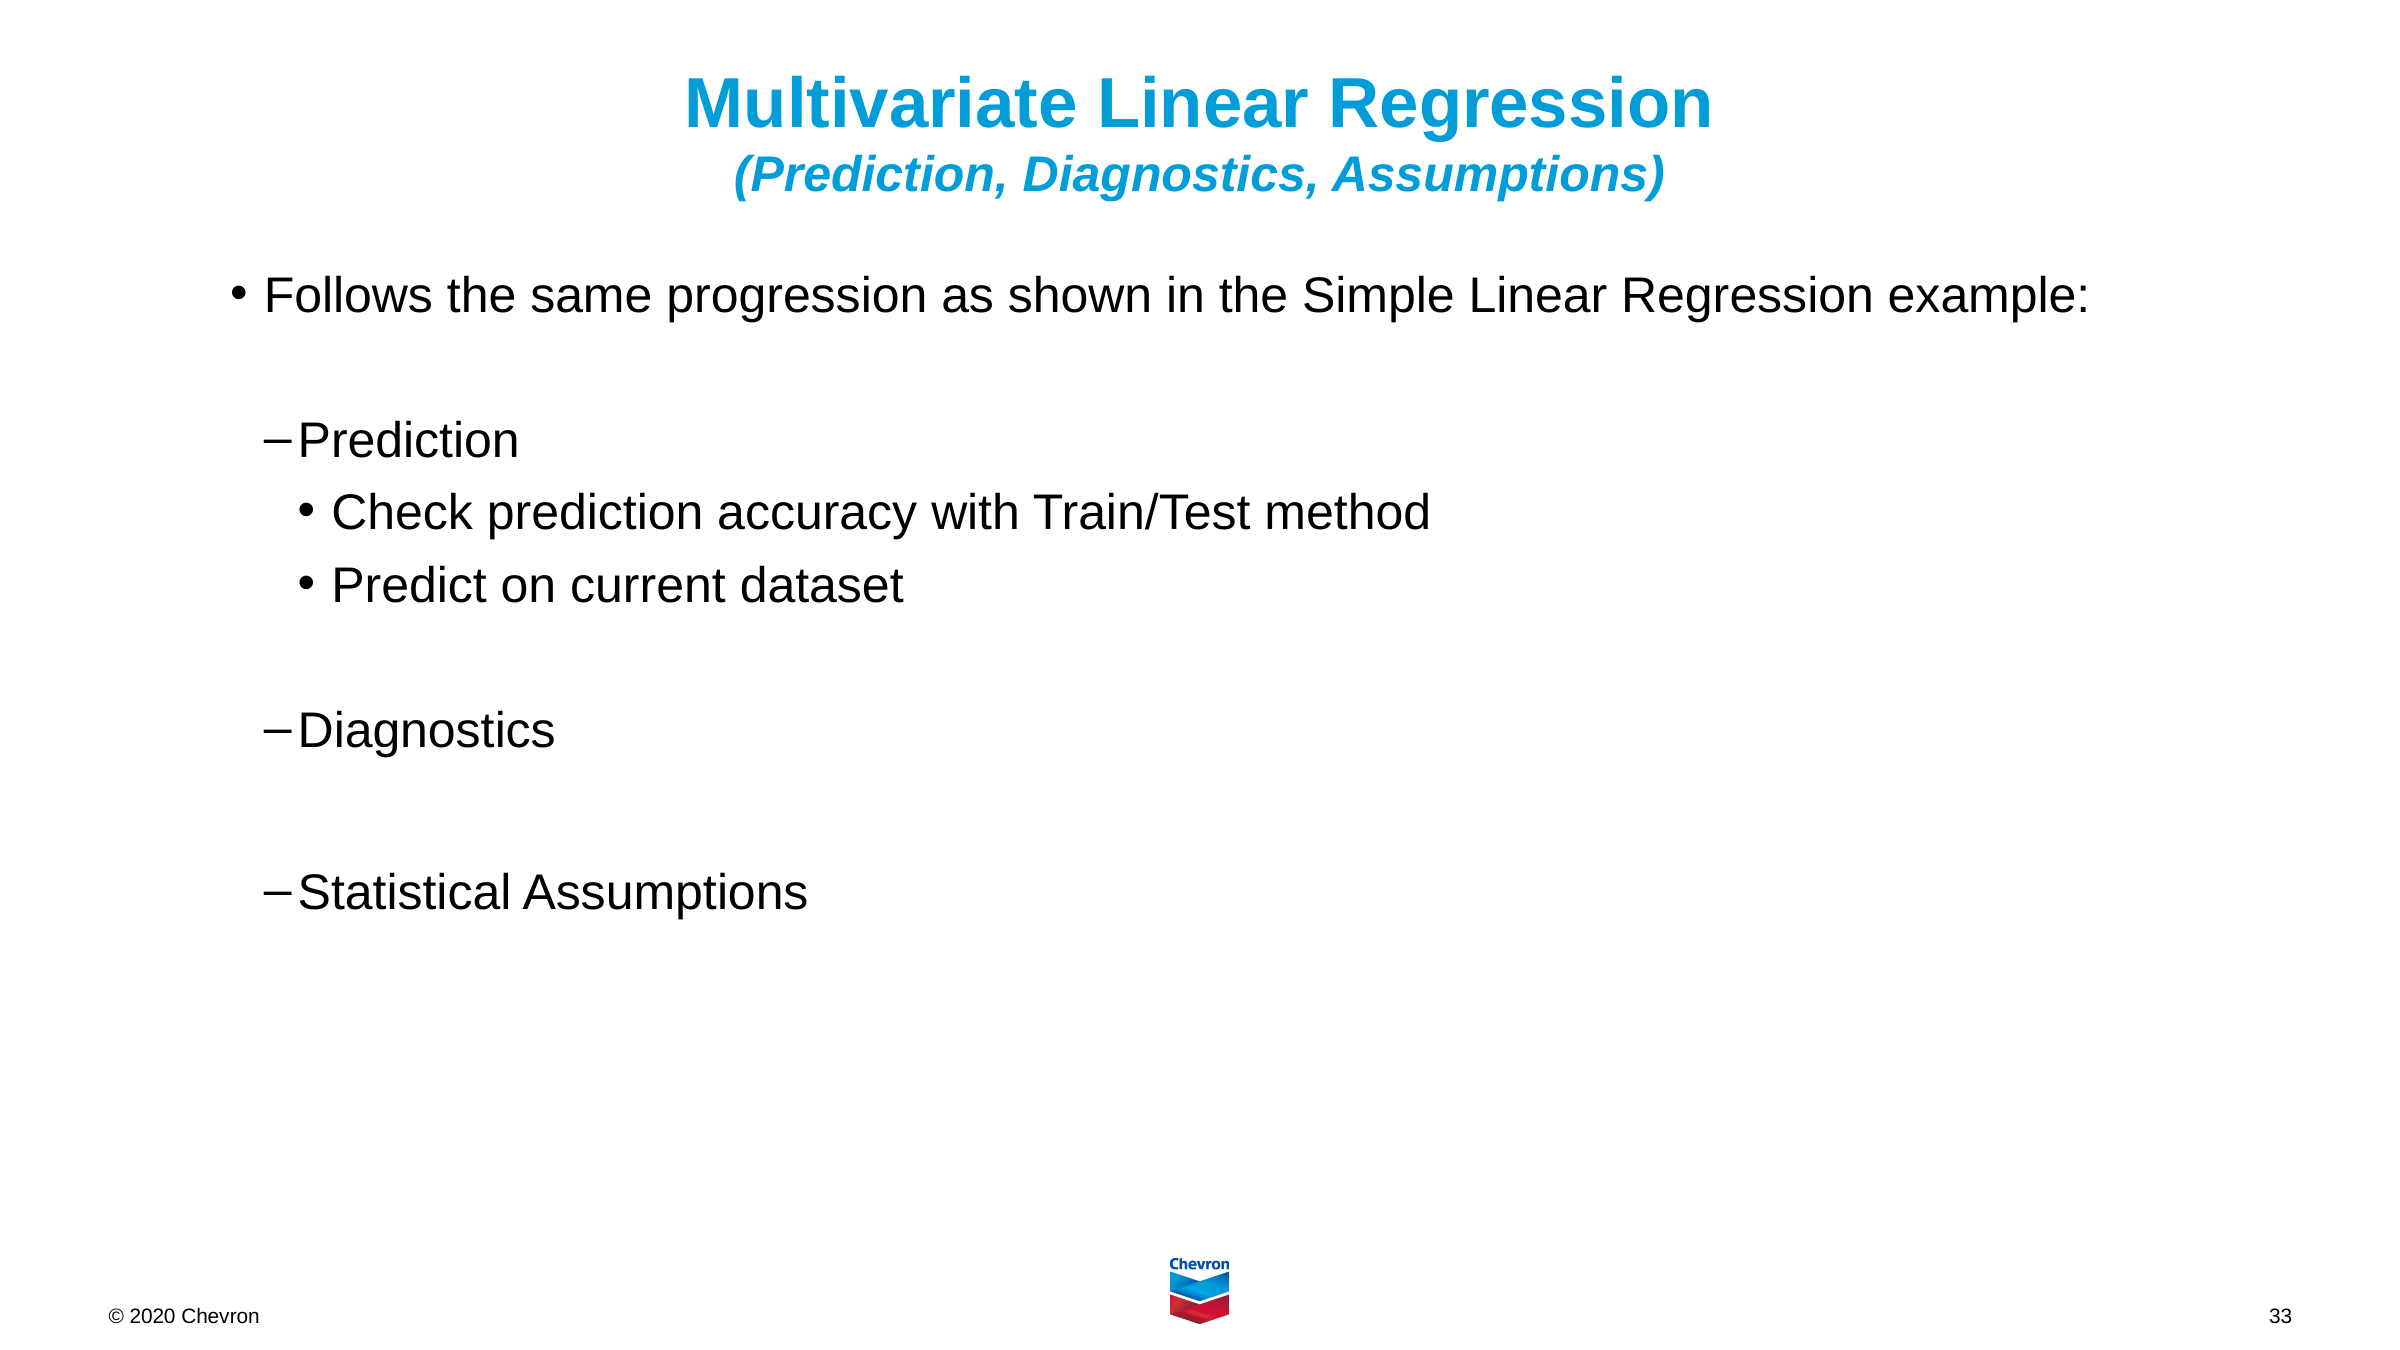

# Multivariate Linear Regression (Prediction, Diagnostics, Assumptions)
Follows the same progression as shown in the Simple Linear Regression example:

Prediction
Check prediction accuracy with Train/Test method
Predict on current dataset

Diagnostics

Statistical Assumptions